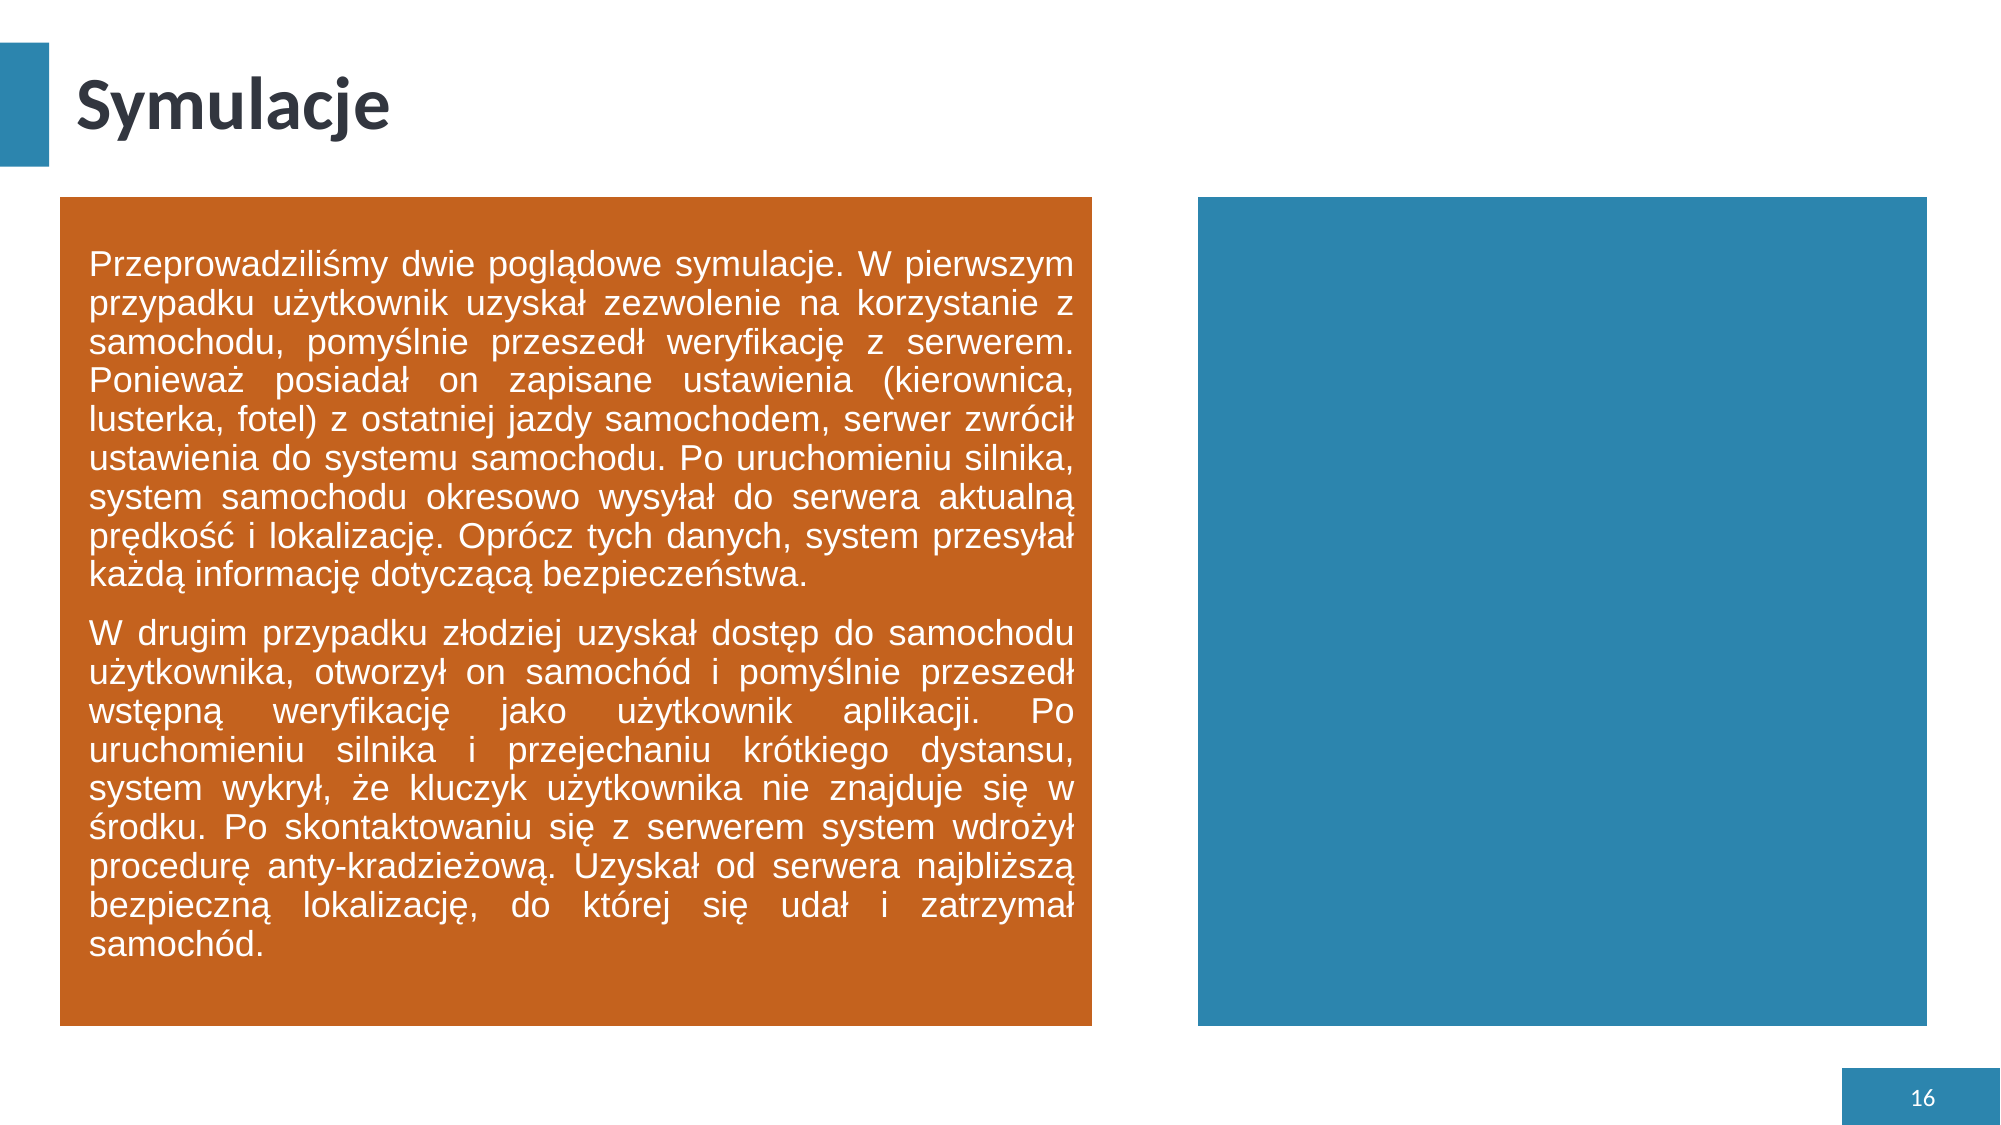

# Symulacje

Przeprowadziliśmy dwie poglądowe symulacje. W pierwszym przypadku użytkownik uzyskał zezwolenie na korzystanie z samochodu, pomyślnie przeszedł weryfikację z serwerem. Ponieważ posiadał on zapisane ustawienia (kierownica, lusterka, fotel) z ostatniej jazdy samochodem, serwer zwrócił ustawienia do systemu samochodu. Po uruchomieniu silnika, system samochodu okresowo wysyłał do serwera aktualną prędkość i lokalizację. Oprócz tych danych, system przesyłał każdą informację dotyczącą bezpieczeństwa.
W drugim przypadku złodziej uzyskał dostęp do samochodu użytkownika, otworzył on samochód i pomyślnie przeszedł wstępną weryfikację jako użytkownik aplikacji. Po uruchomieniu silnika i przejechaniu krótkiego dystansu, system wykrył, że kluczyk użytkownika nie znajduje się w środku. Po skontaktowaniu się z serwerem system wdrożył procedurę anty-kradzieżową. Uzyskał od serwera najbliższą bezpieczną lokalizację, do której się udał i zatrzymał samochód.
16